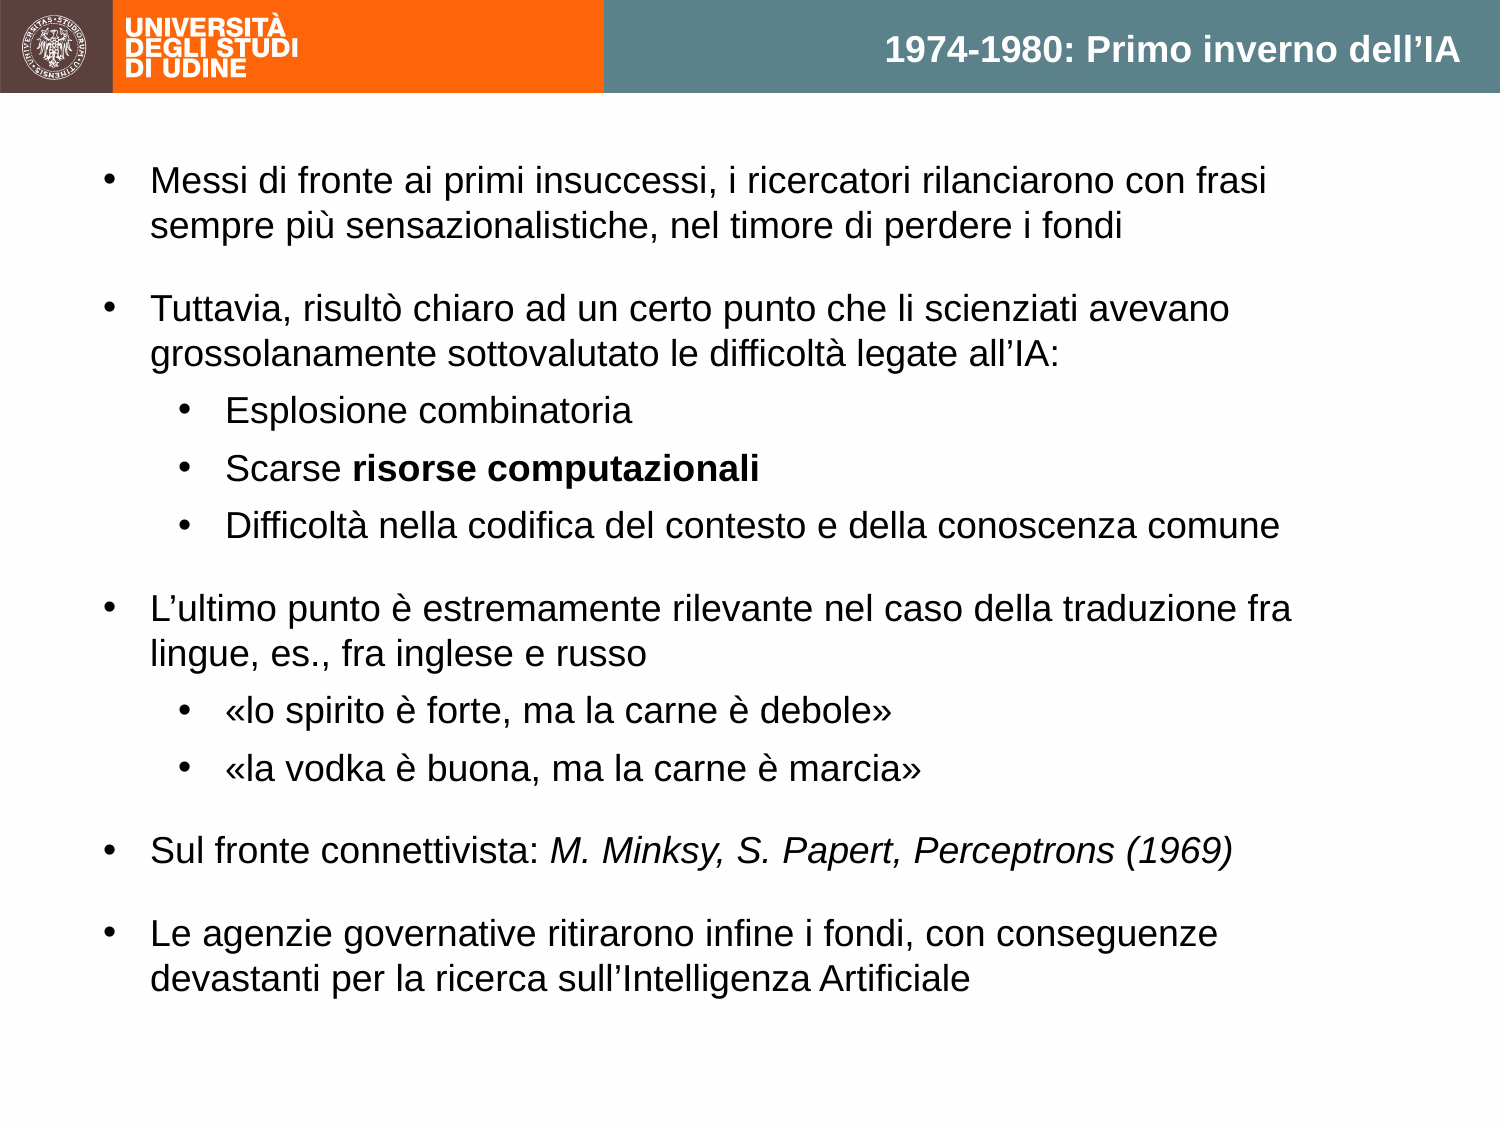

1974-1980: Primo inverno dell’IA
Messi di fronte ai primi insuccessi, i ricercatori rilanciarono con frasi sempre più sensazionalistiche, nel timore di perdere i fondi
Tuttavia, risultò chiaro ad un certo punto che li scienziati avevano grossolanamente sottovalutato le difficoltà legate all’IA:
Esplosione combinatoria
Scarse risorse computazionali
Difficoltà nella codifica del contesto e della conoscenza comune
L’ultimo punto è estremamente rilevante nel caso della traduzione fra lingue, es., fra inglese e russo
«lo spirito è forte, ma la carne è debole»
«la vodka è buona, ma la carne è marcia»
Sul fronte connettivista: M. Minksy, S. Papert, Perceptrons (1969)
Le agenzie governative ritirarono infine i fondi, con conseguenze devastanti per la ricerca sull’Intelligenza Artificiale